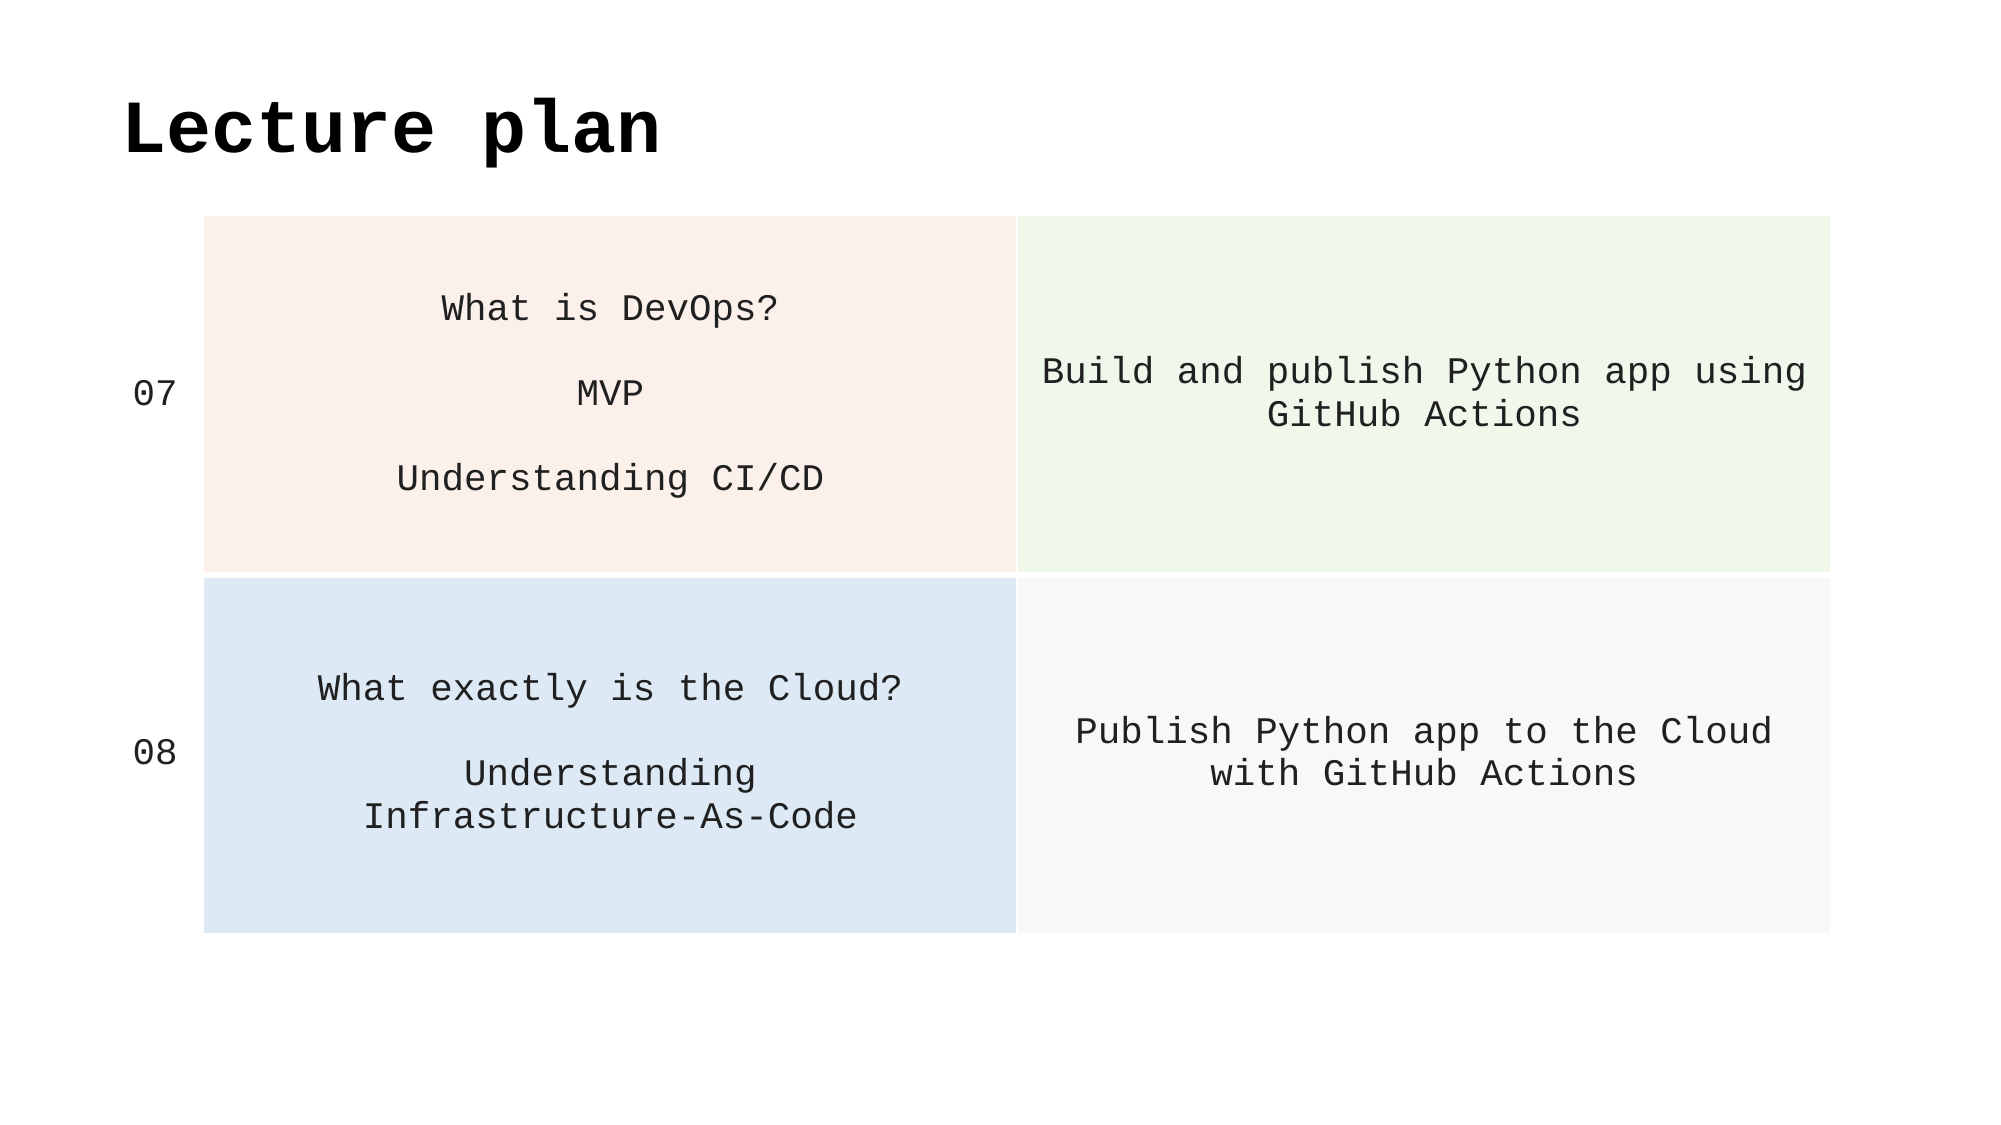

# Lecture plan
| 07 | What is DevOps? MVP Understanding CI/CD | Build and publish Python app using GitHub Actions |
| --- | --- | --- |
| 08 | What exactly is the Cloud? Understanding Infrastructure-As-Code | Publish Python app to the Cloud with GitHub Actions |